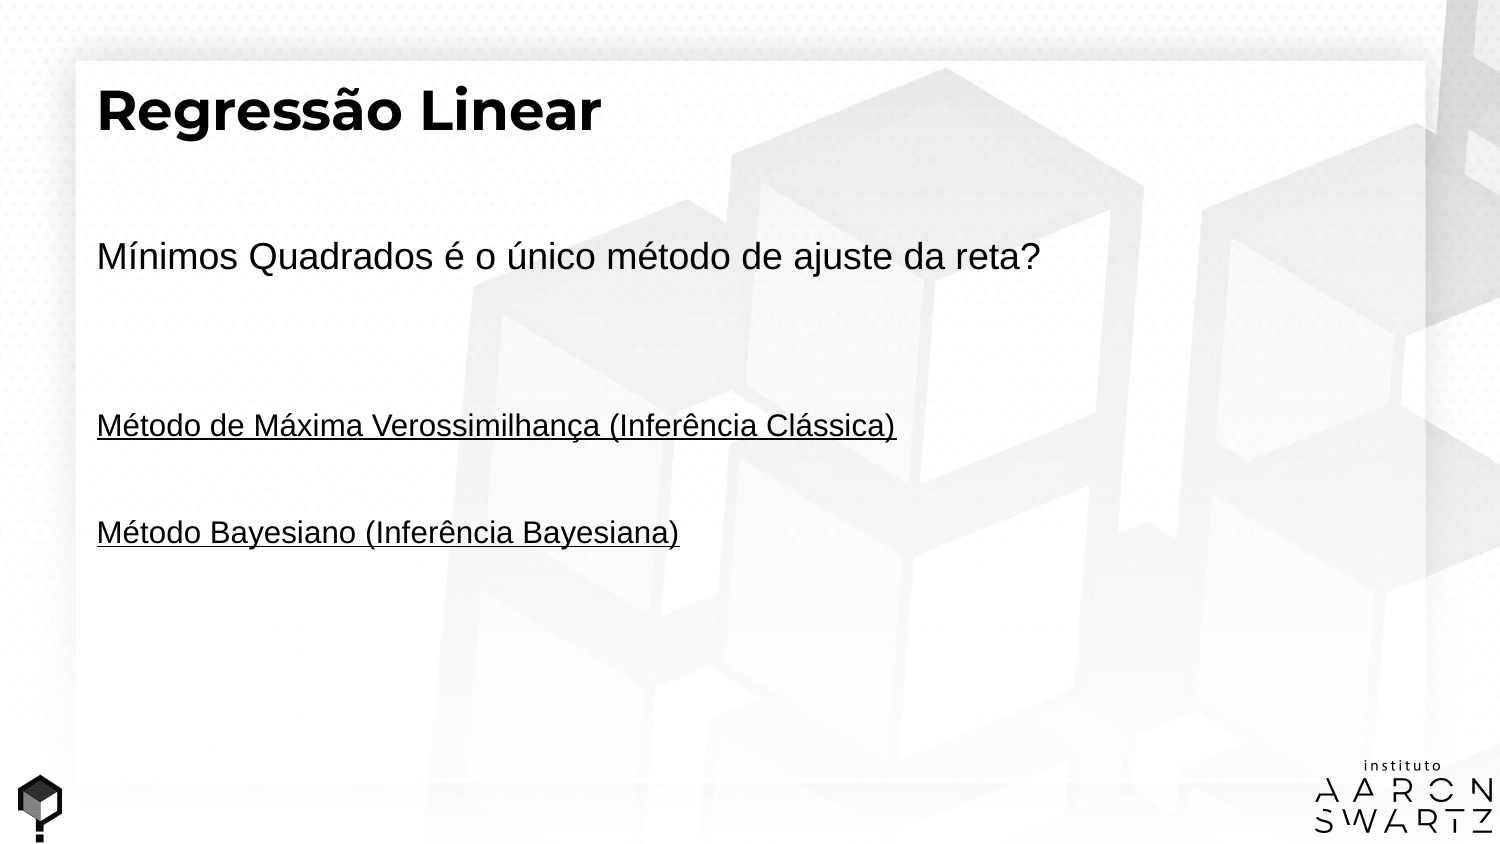

Regressão Linear
Mínimos Quadrados é o único método de ajuste da reta?
Método de Máxima Verossimilhança (Inferência Clássica)
Método Bayesiano (Inferência Bayesiana)